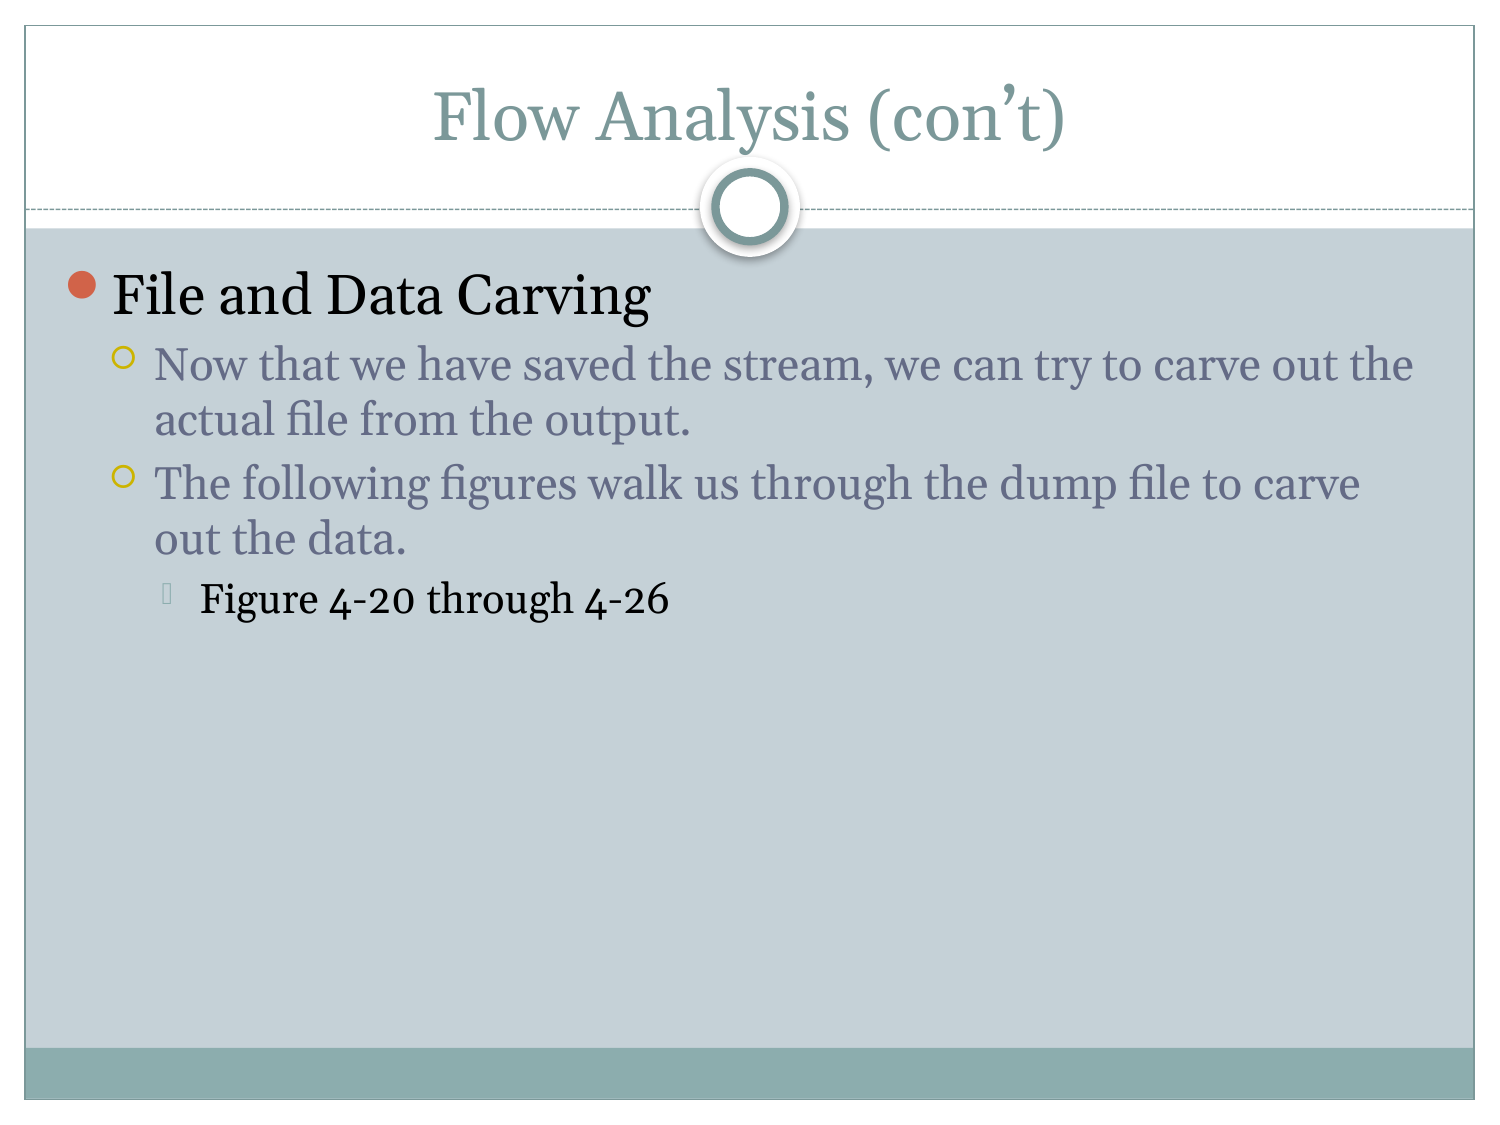

# Flow Analysis (con’t)
File and Data Carving
Now that we have saved the stream, we can try to carve out the actual file from the output.
The following figures walk us through the dump file to carve out the data.
Figure 4-20 through 4-26